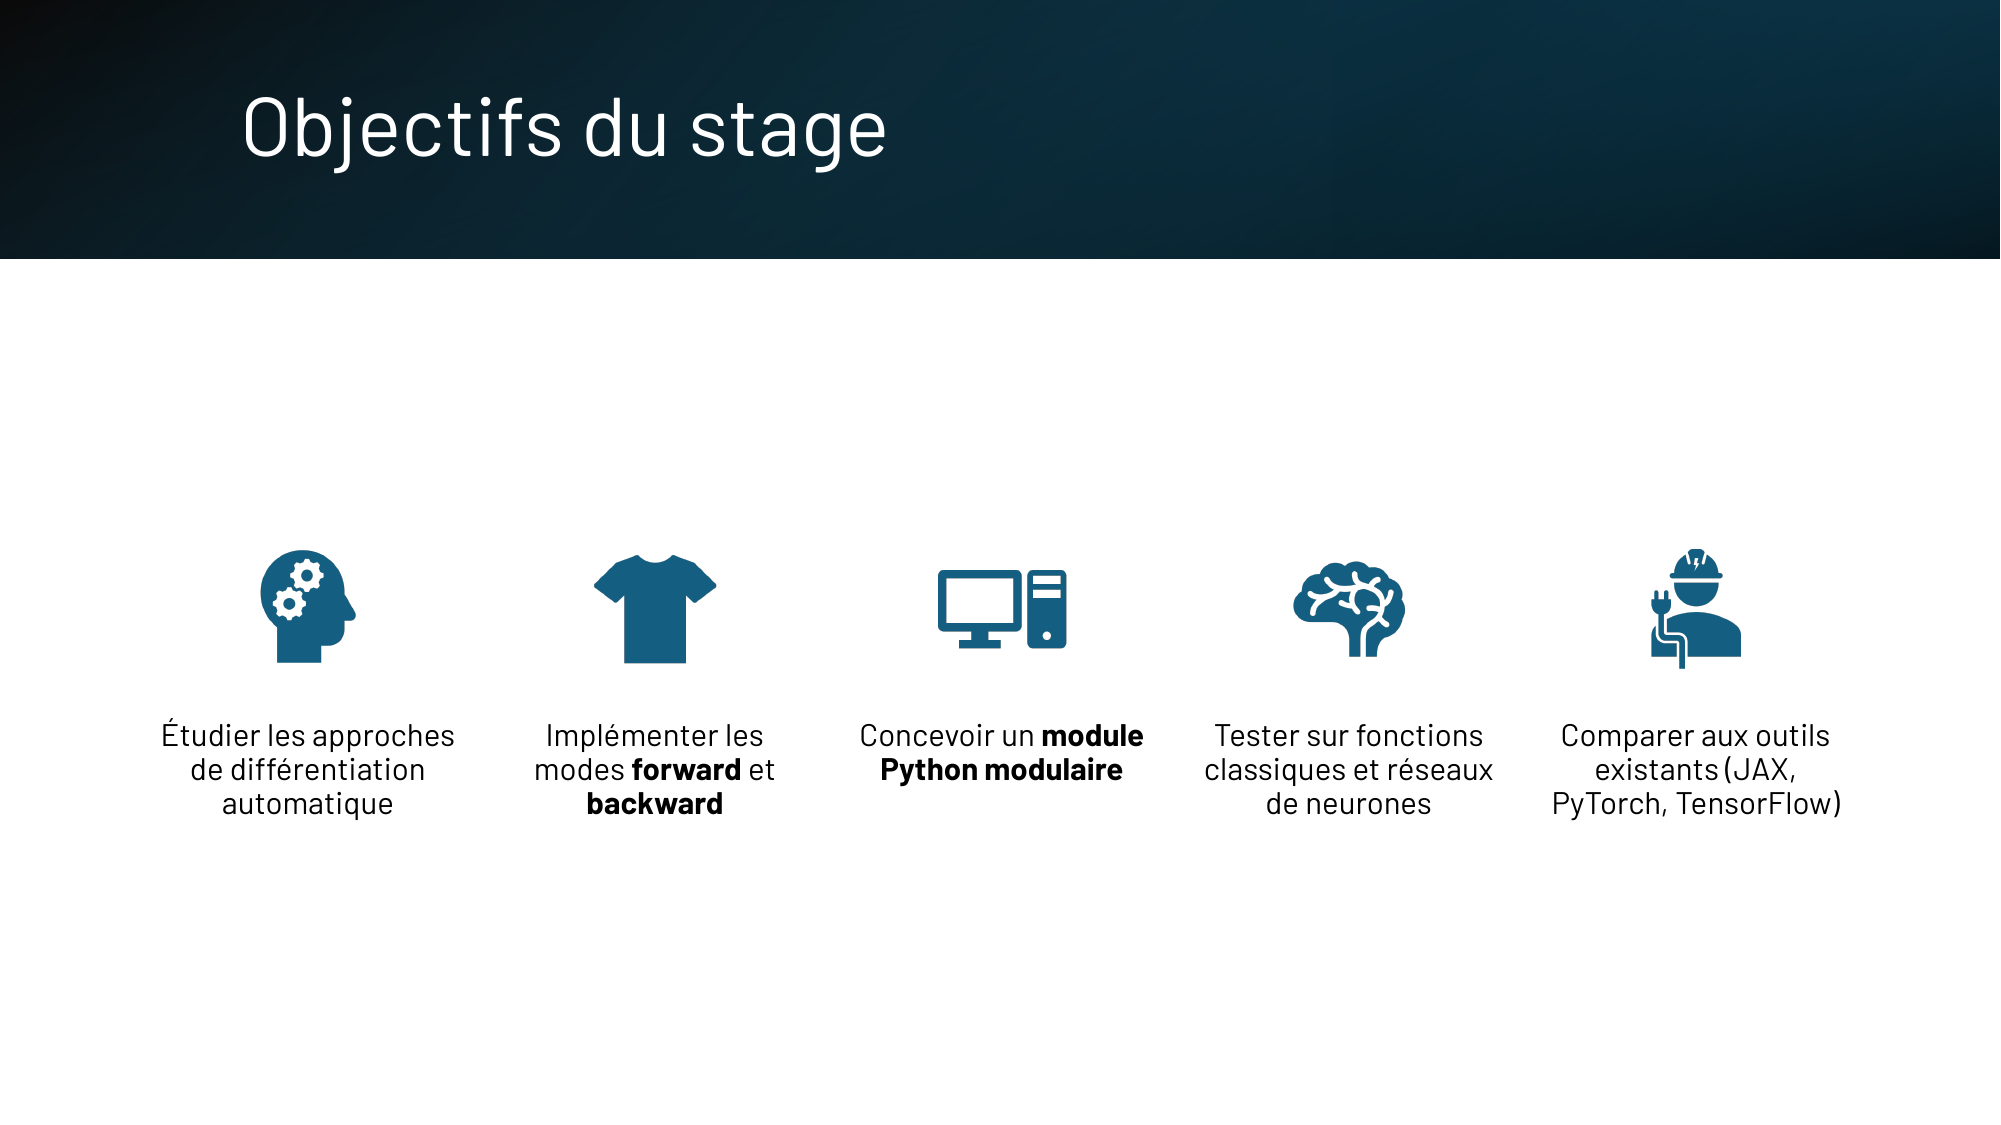

# Objectifs du stage
Étudier les approches de différentiation automatique
Implémenter les modes forward et backward
Concevoir un module Python modulaire
Tester sur fonctions classiques et réseaux de neurones
Comparer aux outils existants (JAX, PyTorch, TensorFlow)